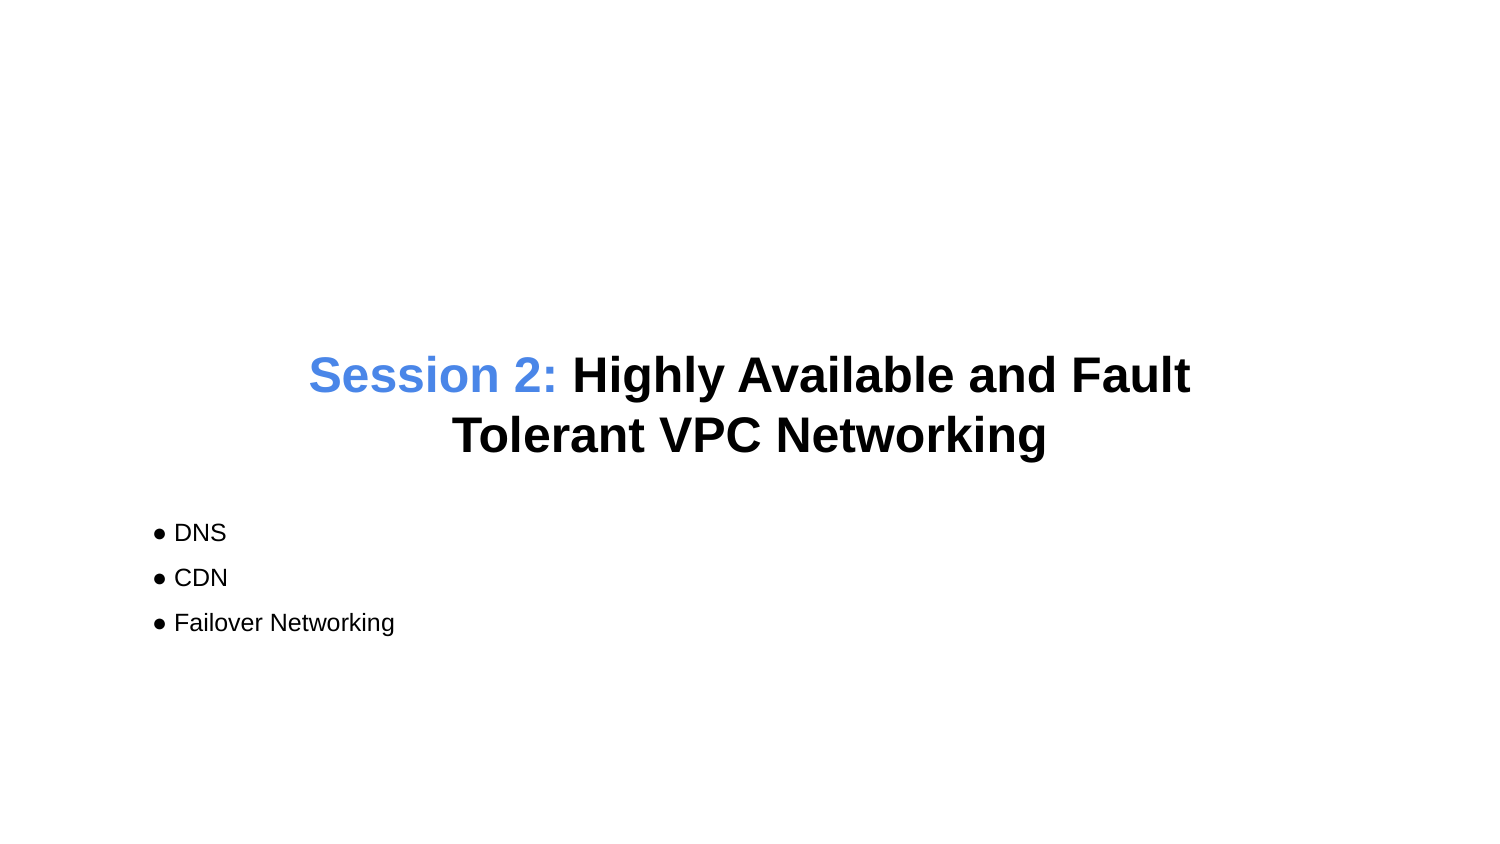

Session 2: Highly Available and Fault Tolerant VPC Networking
● DNS
● CDN
● Failover Networking